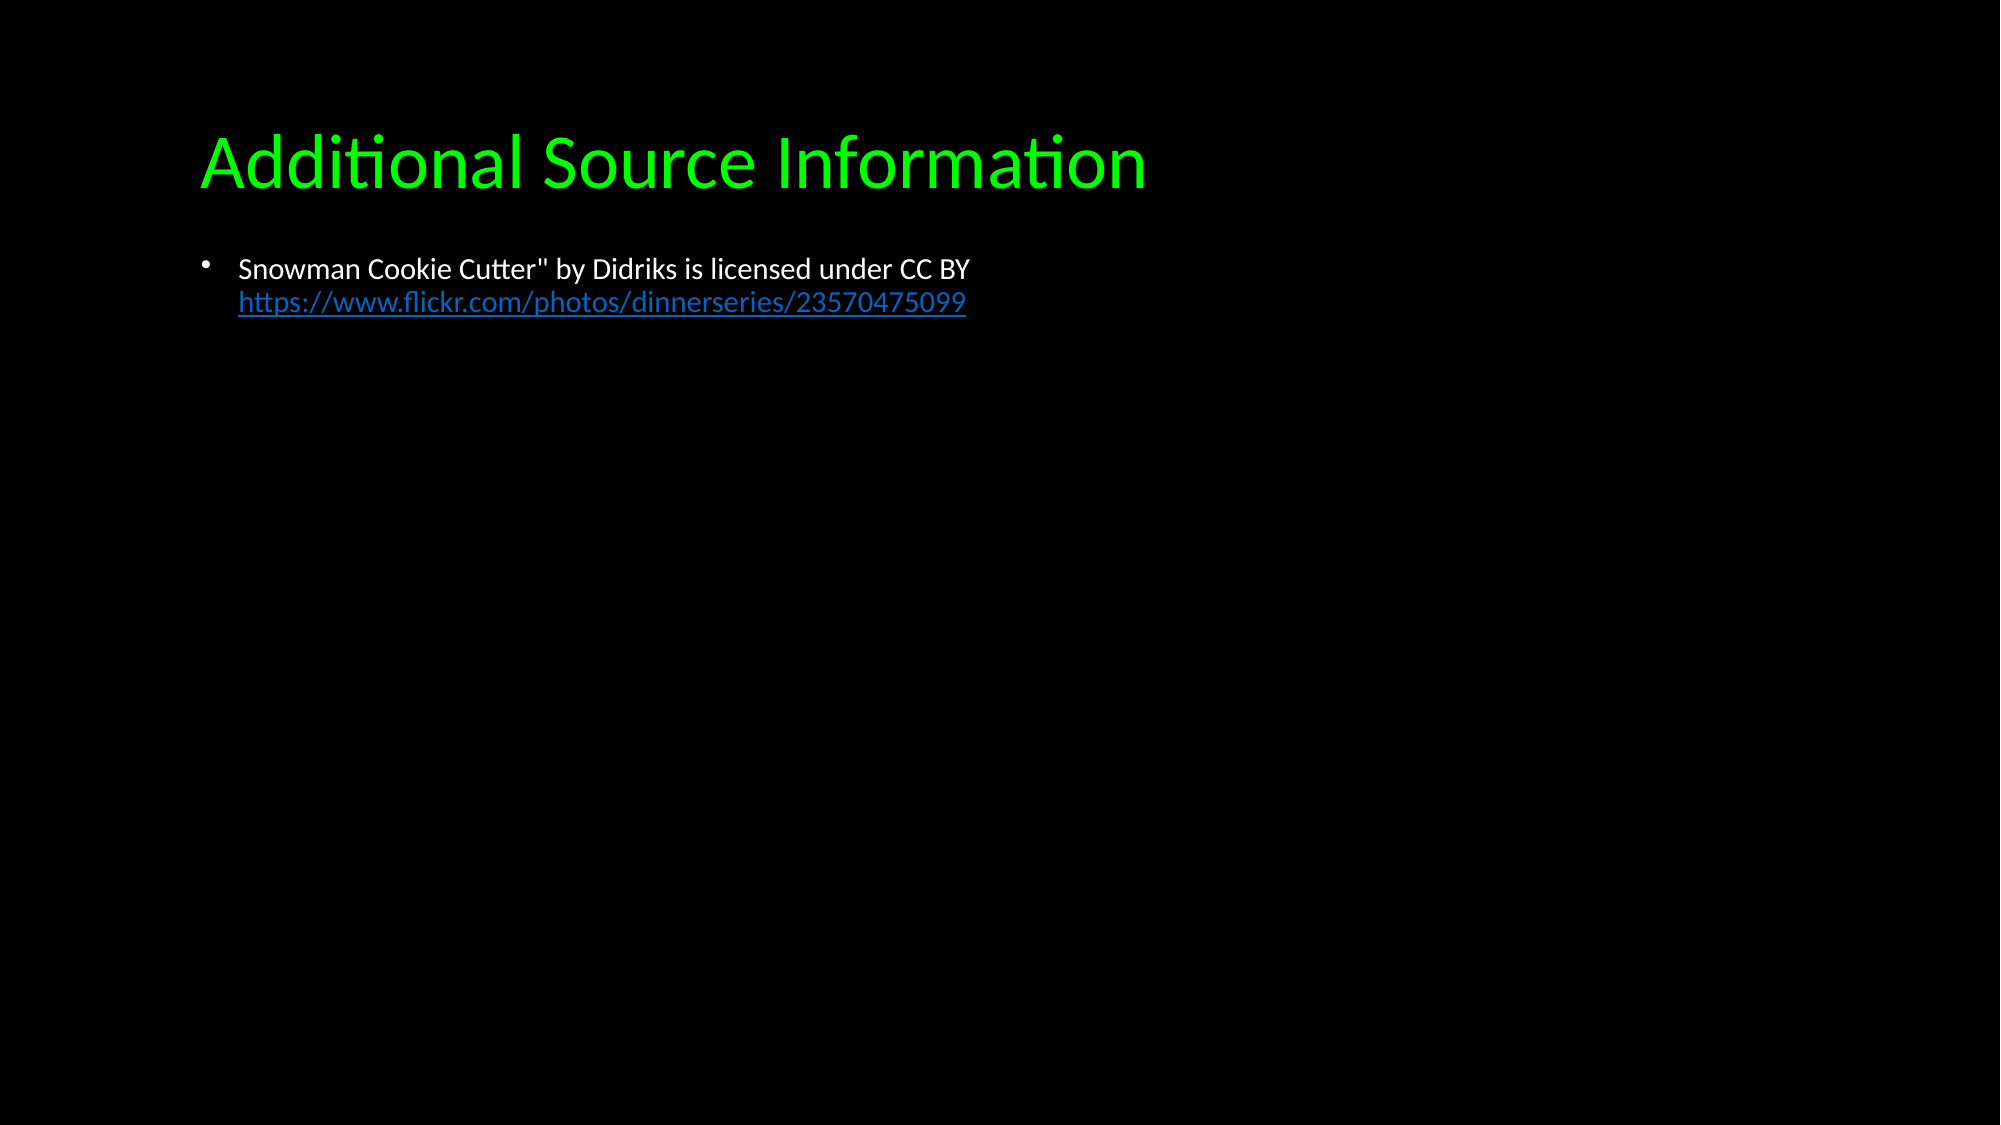

# Additional Source Information
Snowman Cookie Cutter" by Didriks is licensed under CC BY
https://www.flickr.com/photos/dinnerseries/23570475099